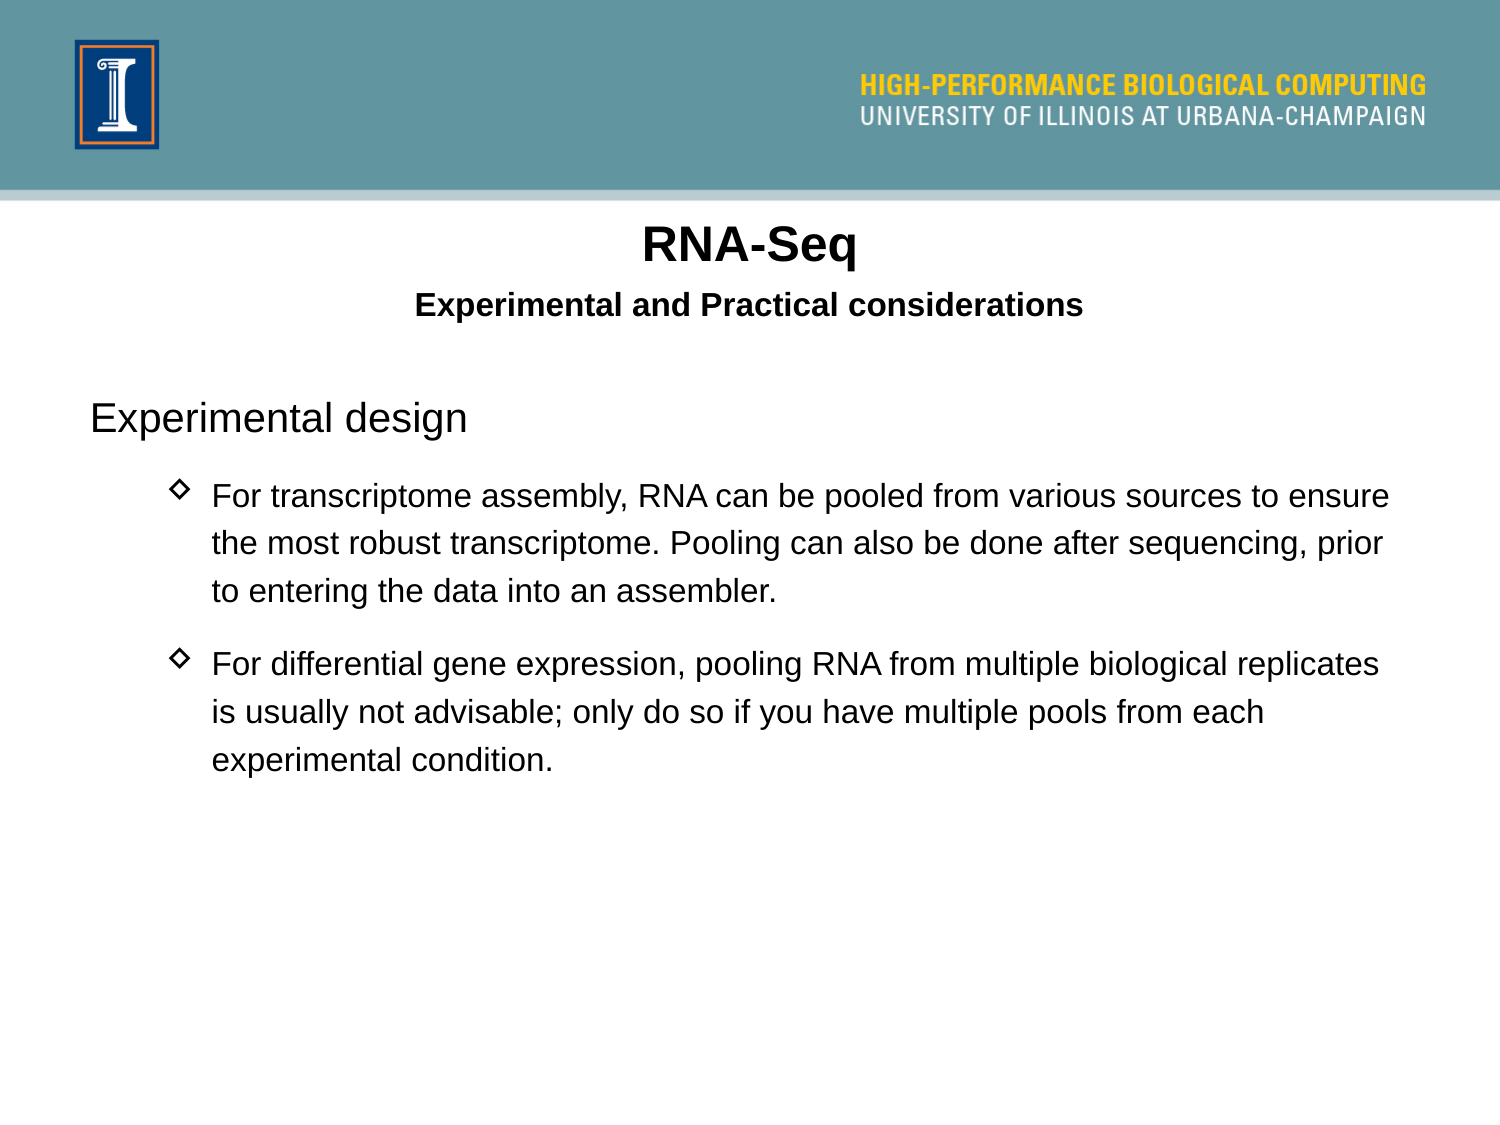

RNA-Seq
Experimental and Practical considerations
Experimental design
For transcriptome assembly, RNA can be pooled from various sources to ensure the most robust transcriptome. Pooling can also be done after sequencing, prior to entering the data into an assembler.
For differential gene expression, pooling RNA from multiple biological replicates is usually not advisable; only do so if you have multiple pools from each experimental condition.